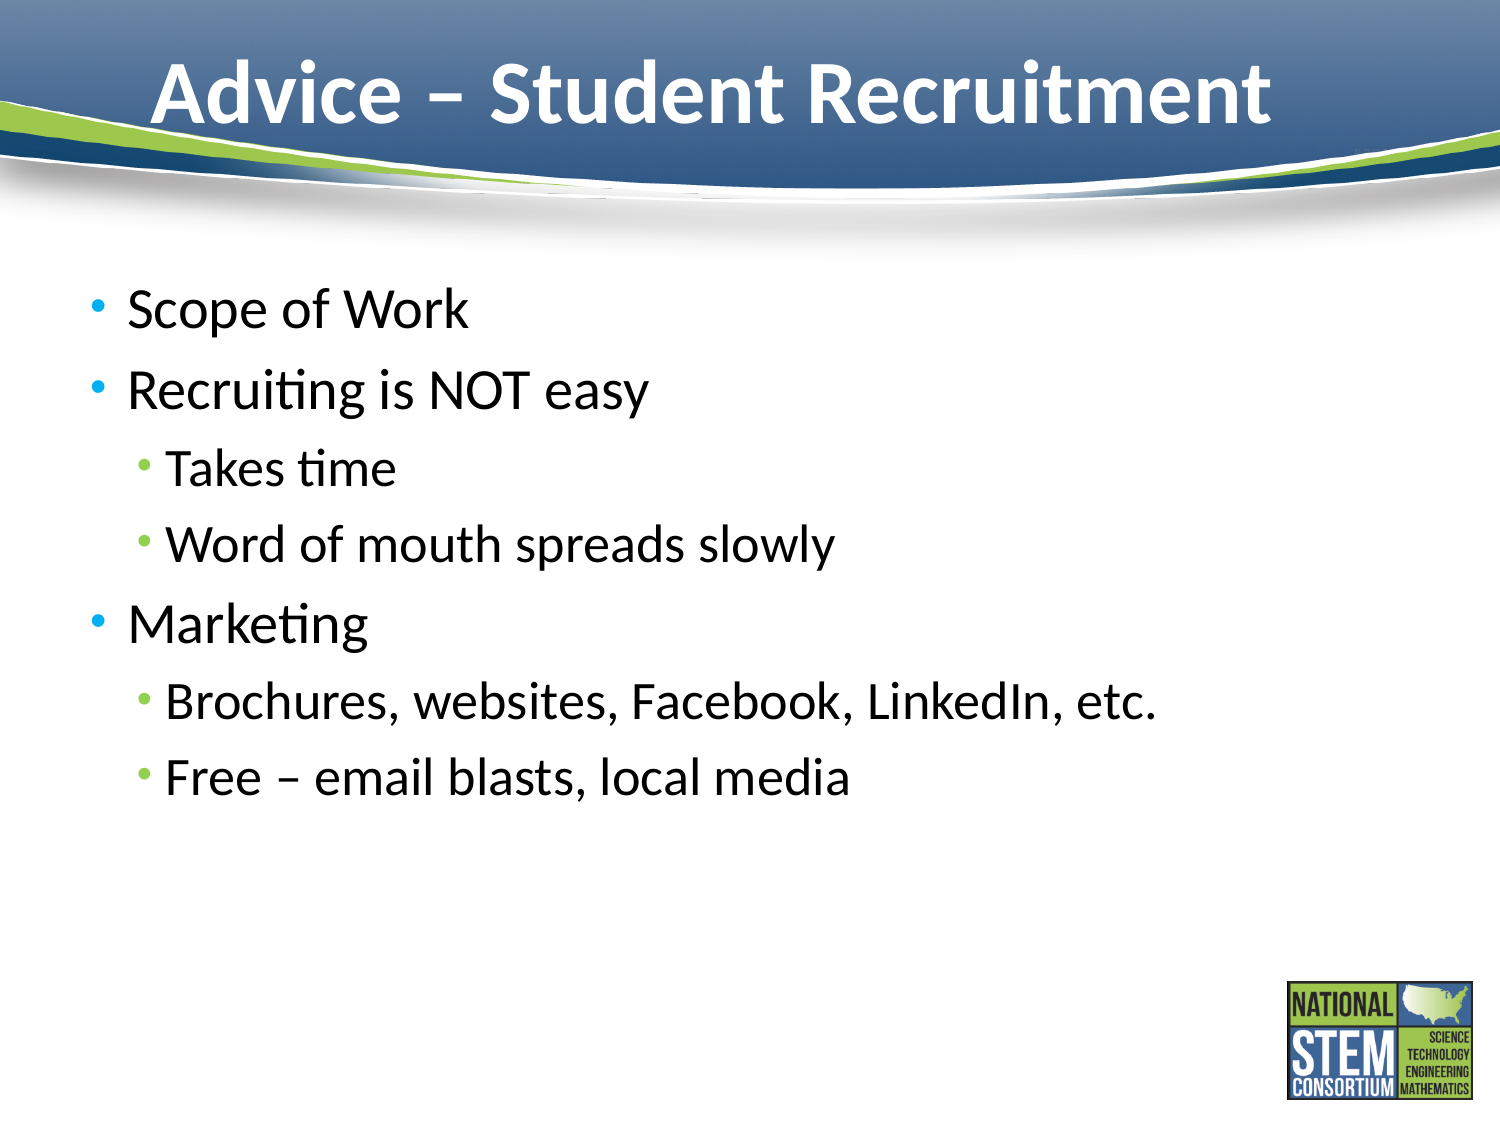

# Advice – Student Recruitment
Scope of Work
Recruiting is NOT easy
Takes time
Word of mouth spreads slowly
Marketing
Brochures, websites, Facebook, LinkedIn, etc.
Free – email blasts, local media